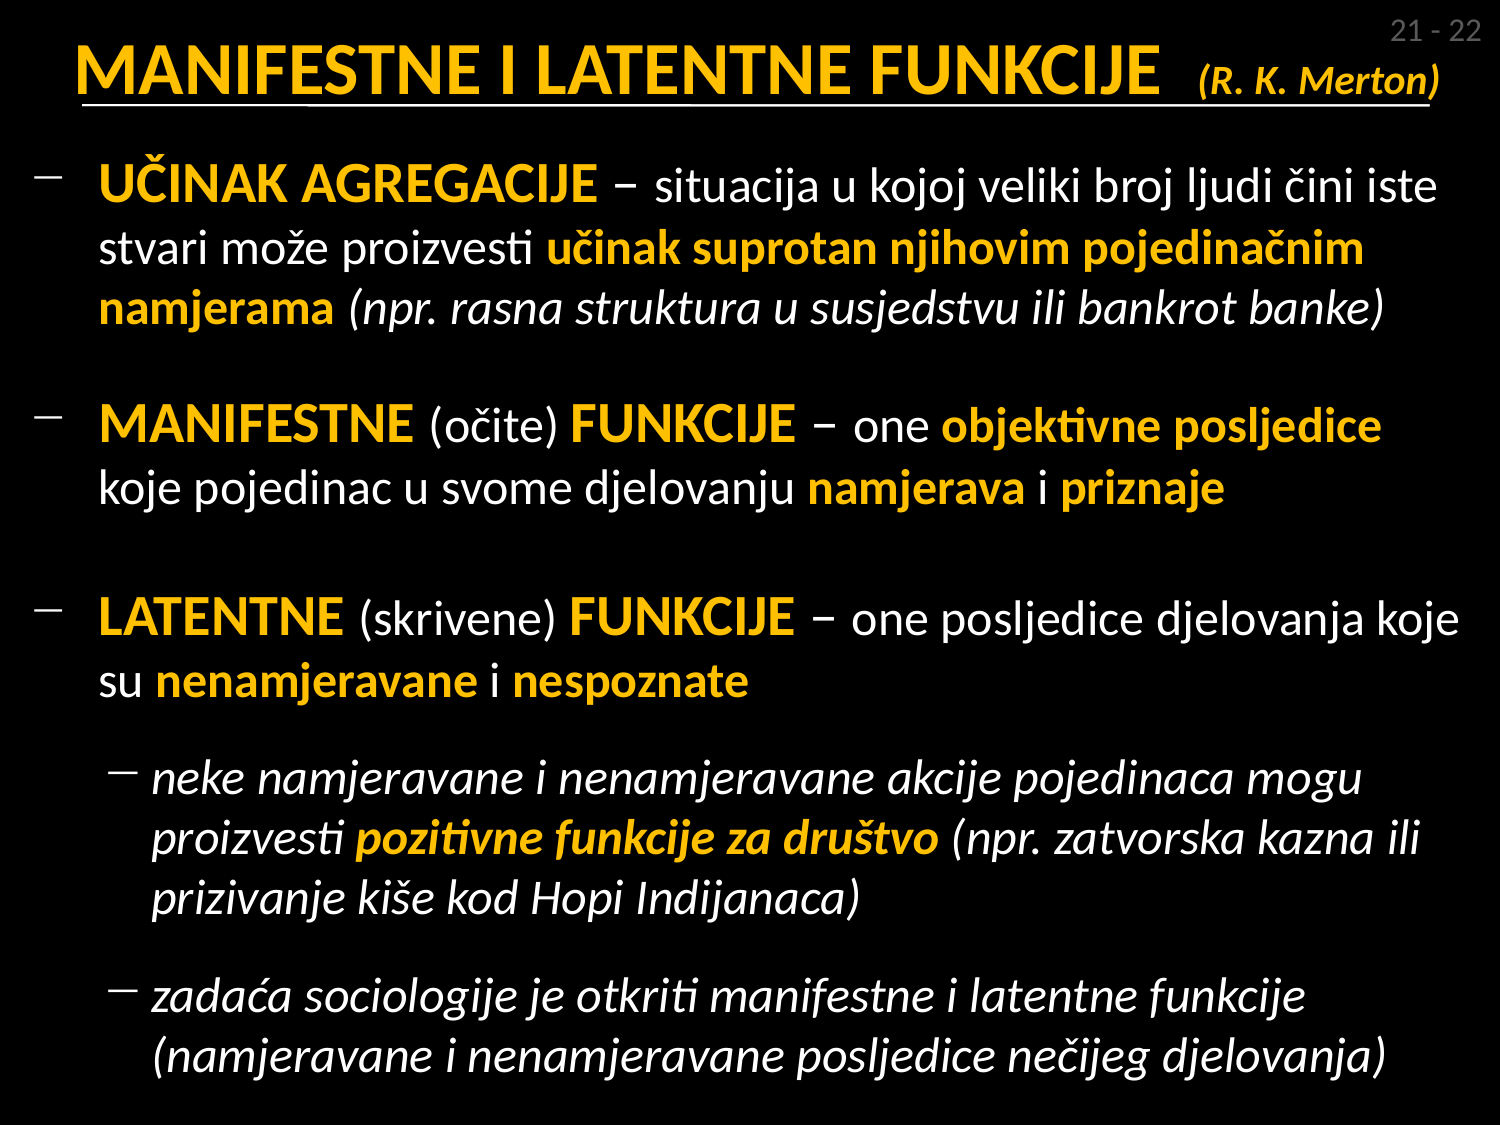

21 - 22
# MANIFESTNE I LATENTNE FUNKCIJE  (R. K. Merton)
UČINAK AGREGACIJE – situacija u kojoj veliki broj ljudi čini iste stvari može proizvesti učinak suprotan njihovim pojedinačnim namjerama (npr. rasna struktura u susjedstvu ili bankrot banke)
MANIFESTNE (očite) FUNKCIJE – one objektivne posljedice koje pojedinac u svome djelovanju namjerava i priznaje
LATENTNE (skrivene) FUNKCIJE – one posljedice djelovanja koje su nenamjeravane i nespoznate
neke namjeravane i nenamjeravane akcije pojedinaca mogu proizvesti pozitivne funkcije za društvo (npr. zatvorska kazna ili prizivanje kiše kod Hopi Indijanaca)
zadaća sociologije je otkriti manifestne i latentne funkcije (namjeravane i nenamjeravane posljedice nečijeg djelovanja)